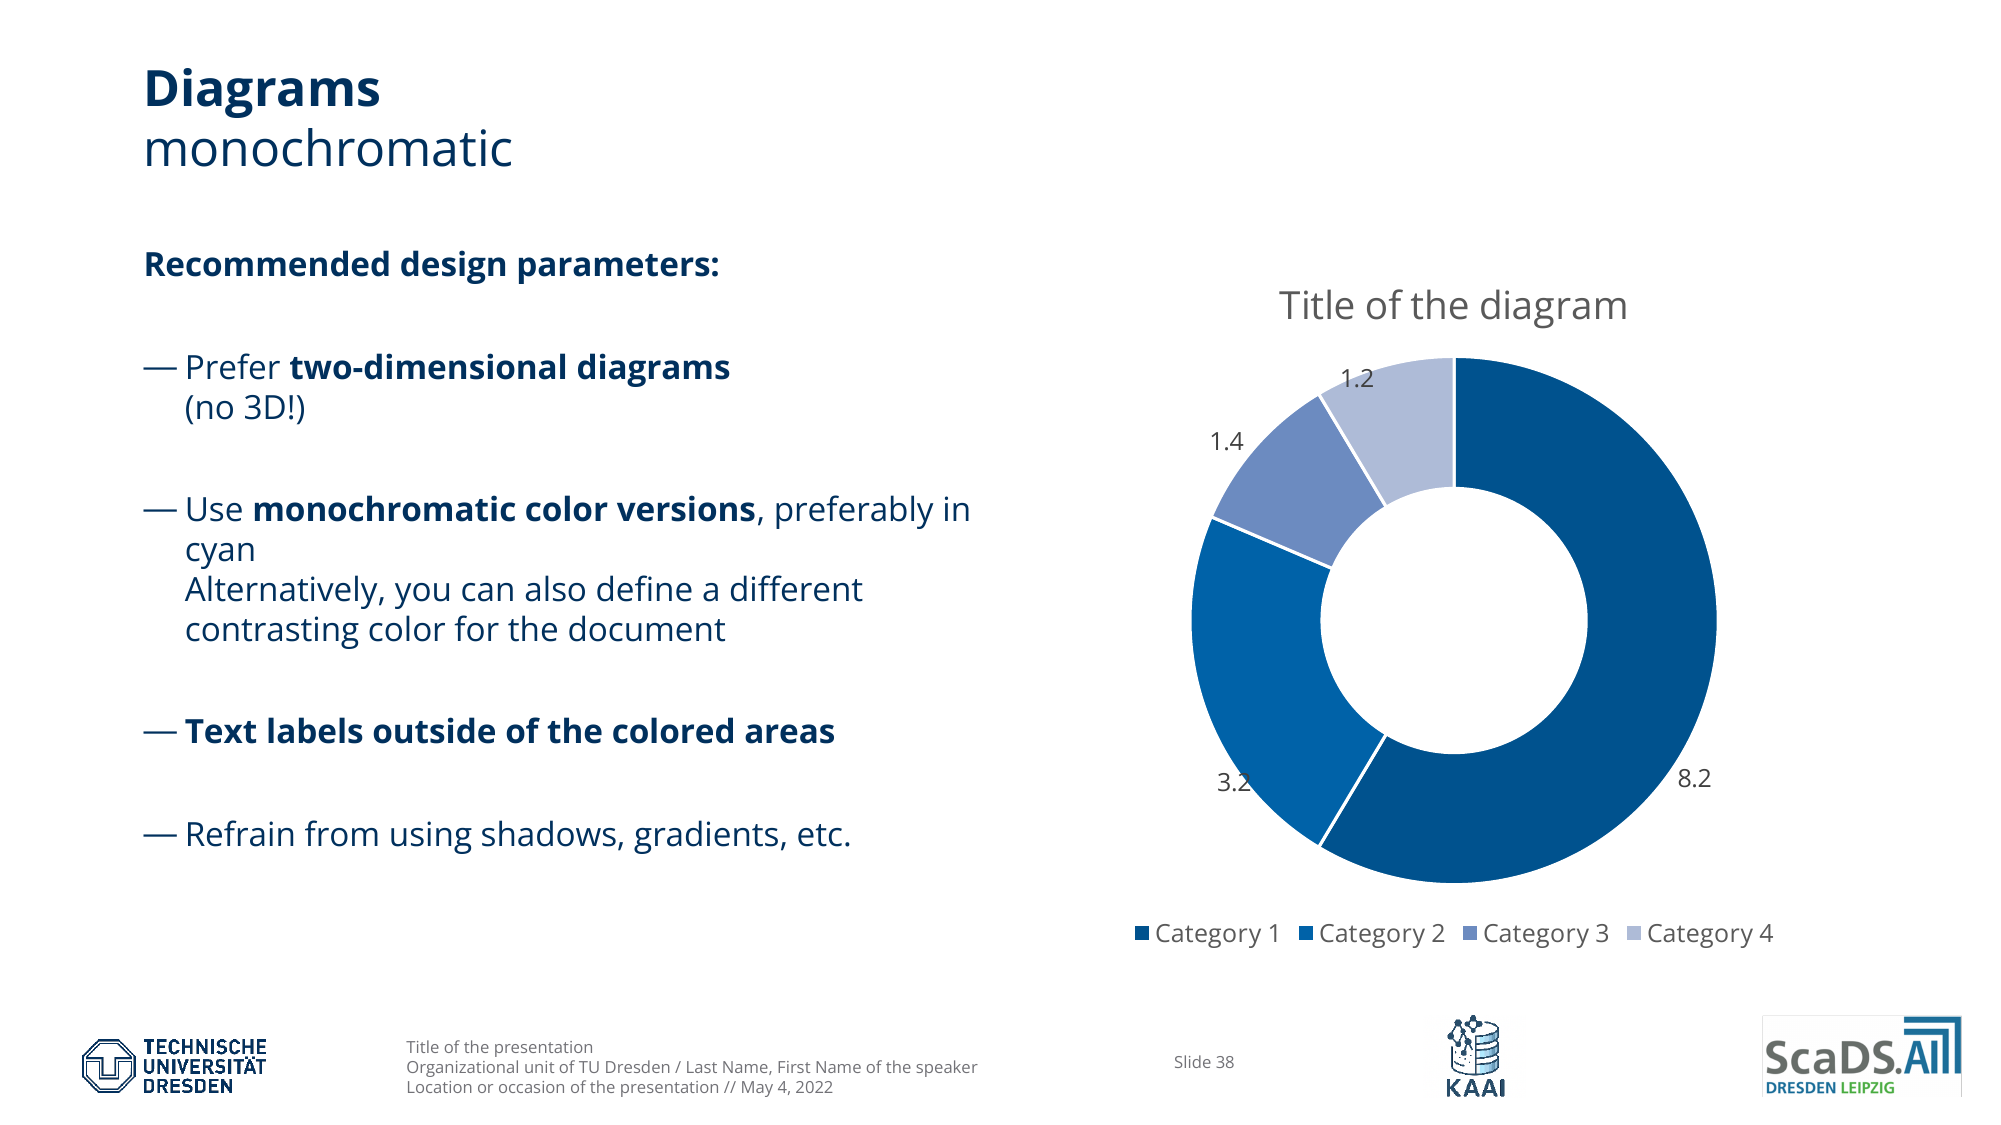

# Diagrams monochromatic
Recommended design parameters:
Prefer two-dimensional diagrams
(no 3D!)
Use monochromatic color versions, preferably in cyan
Alternatively, you can also define a different contrasting color for the document
Text labels outside of the colored areas
Refrain from using shadows, gradients, etc.

### Chart: Title of the diagram

| Category | Sale |
|---|---|
| Category 1 | 8.2 |
| Category 2 | 3.2 |
| Category 3 | 1.4 |
| Category 4 | 1.2 |